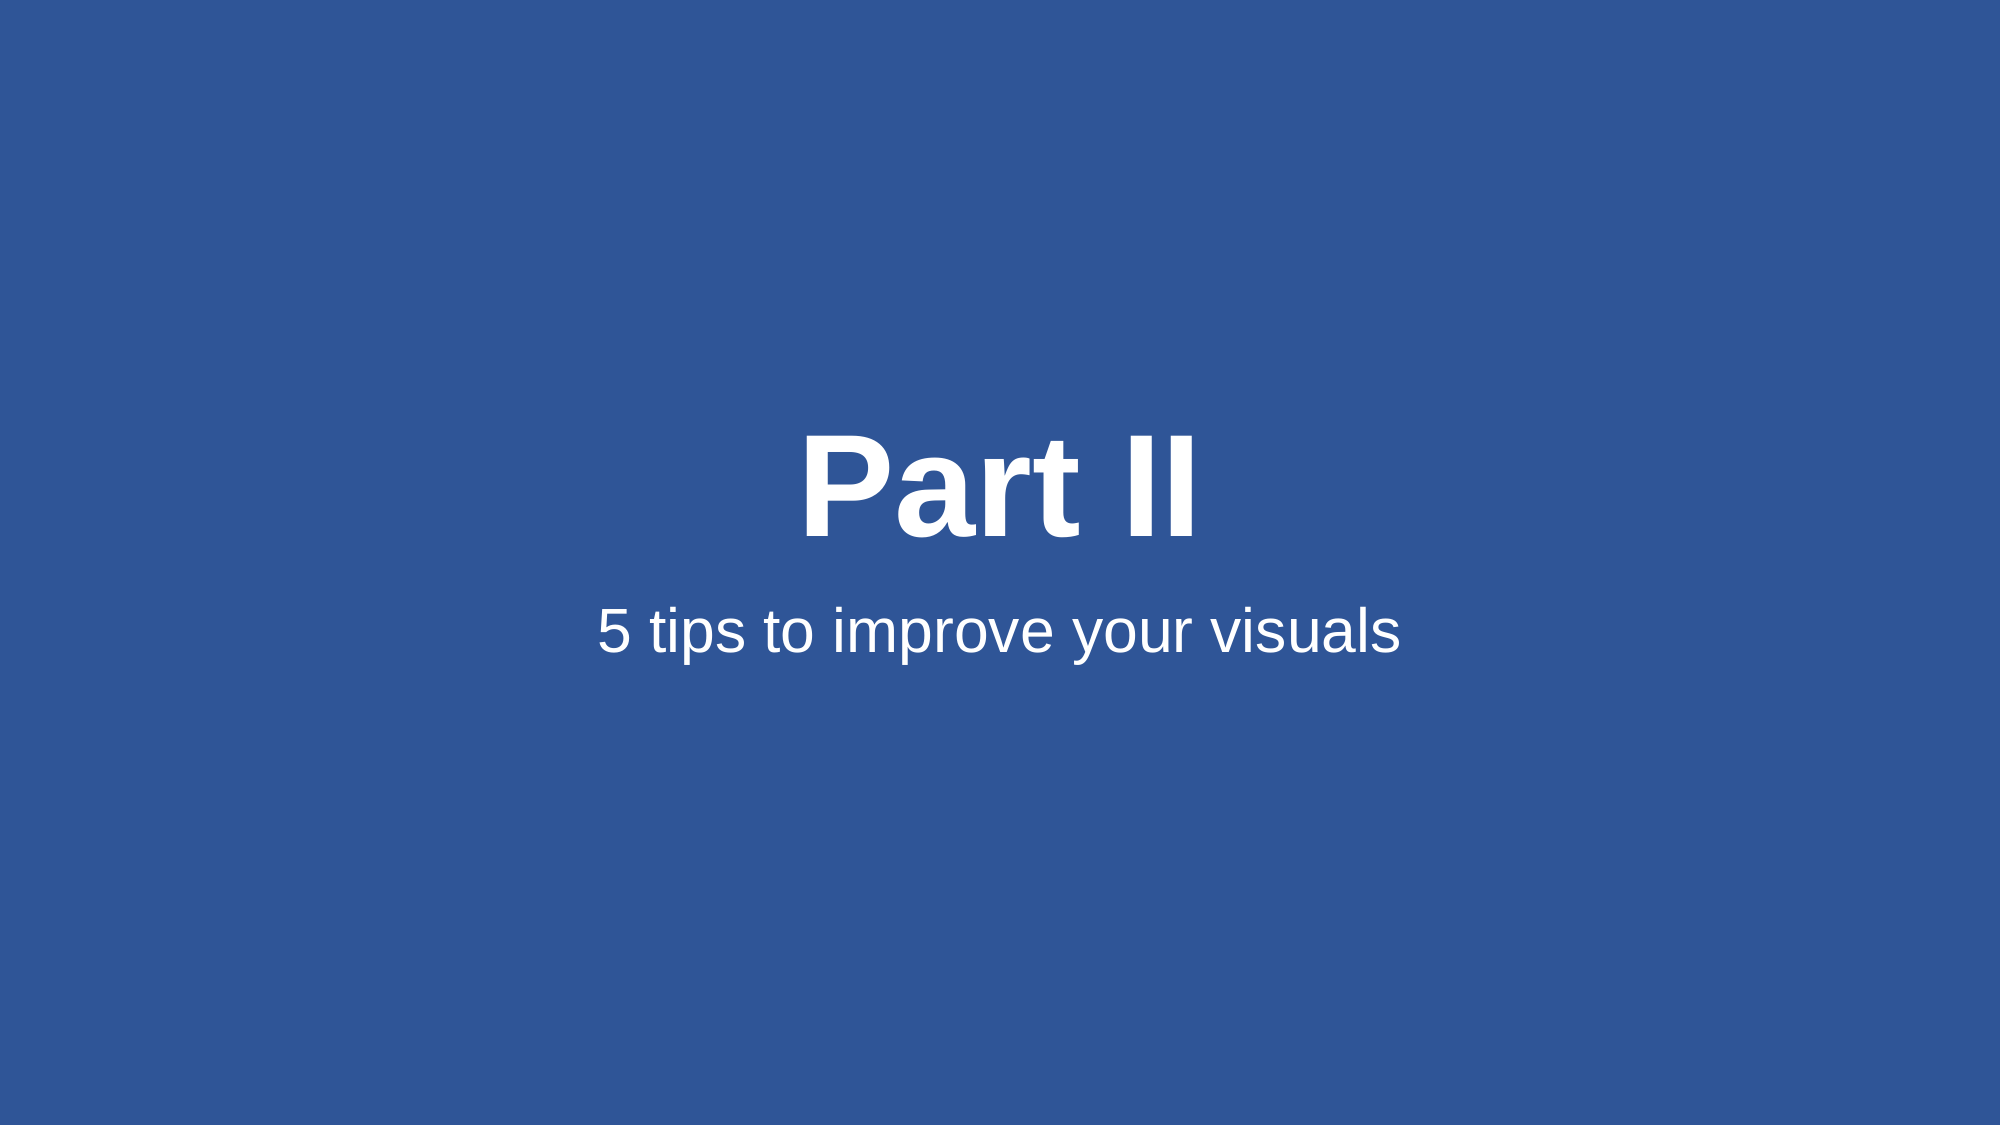

# Part II
5 tips to improve your visuals